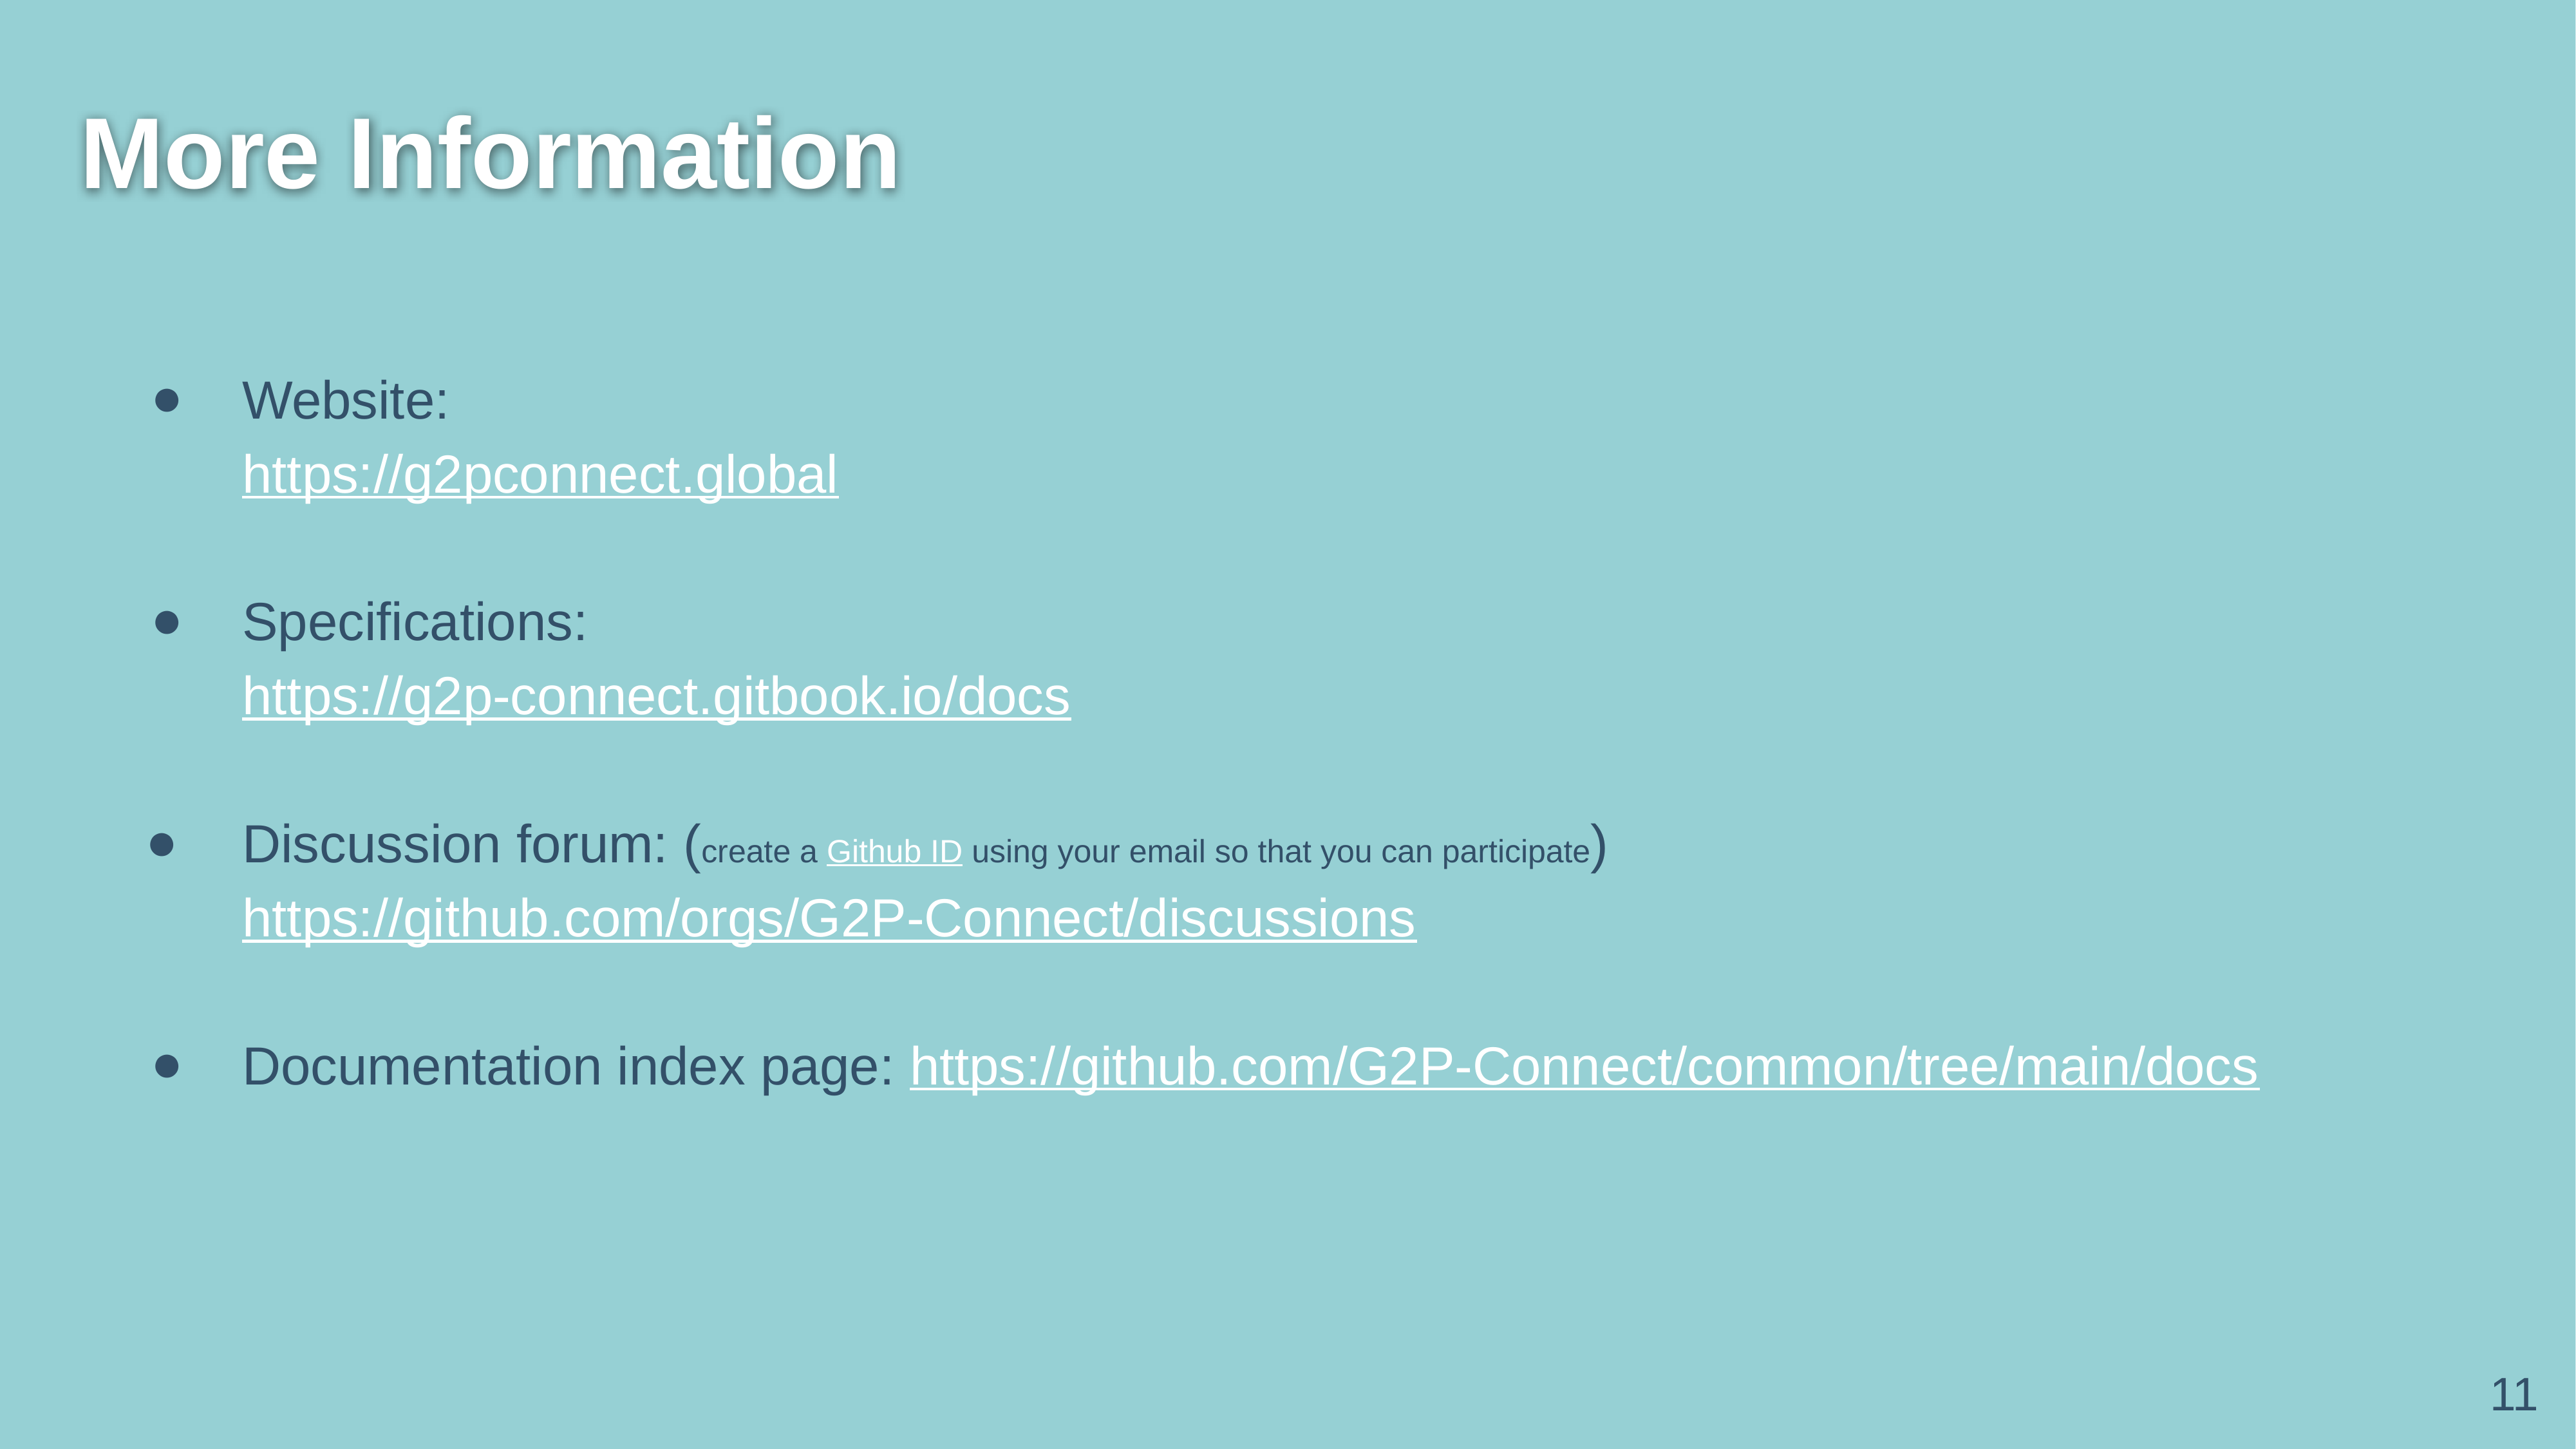

# More Information
Website:
https://g2pconnect.global

Specifications:
https://g2p-connect.gitbook.io/docs

Discussion forum: (create a Github ID using your email so that you can participate) https://github.com/orgs/G2P-Connect/discussions

Documentation index page: https://github.com/G2P-Connect/common/tree/main/docs
11